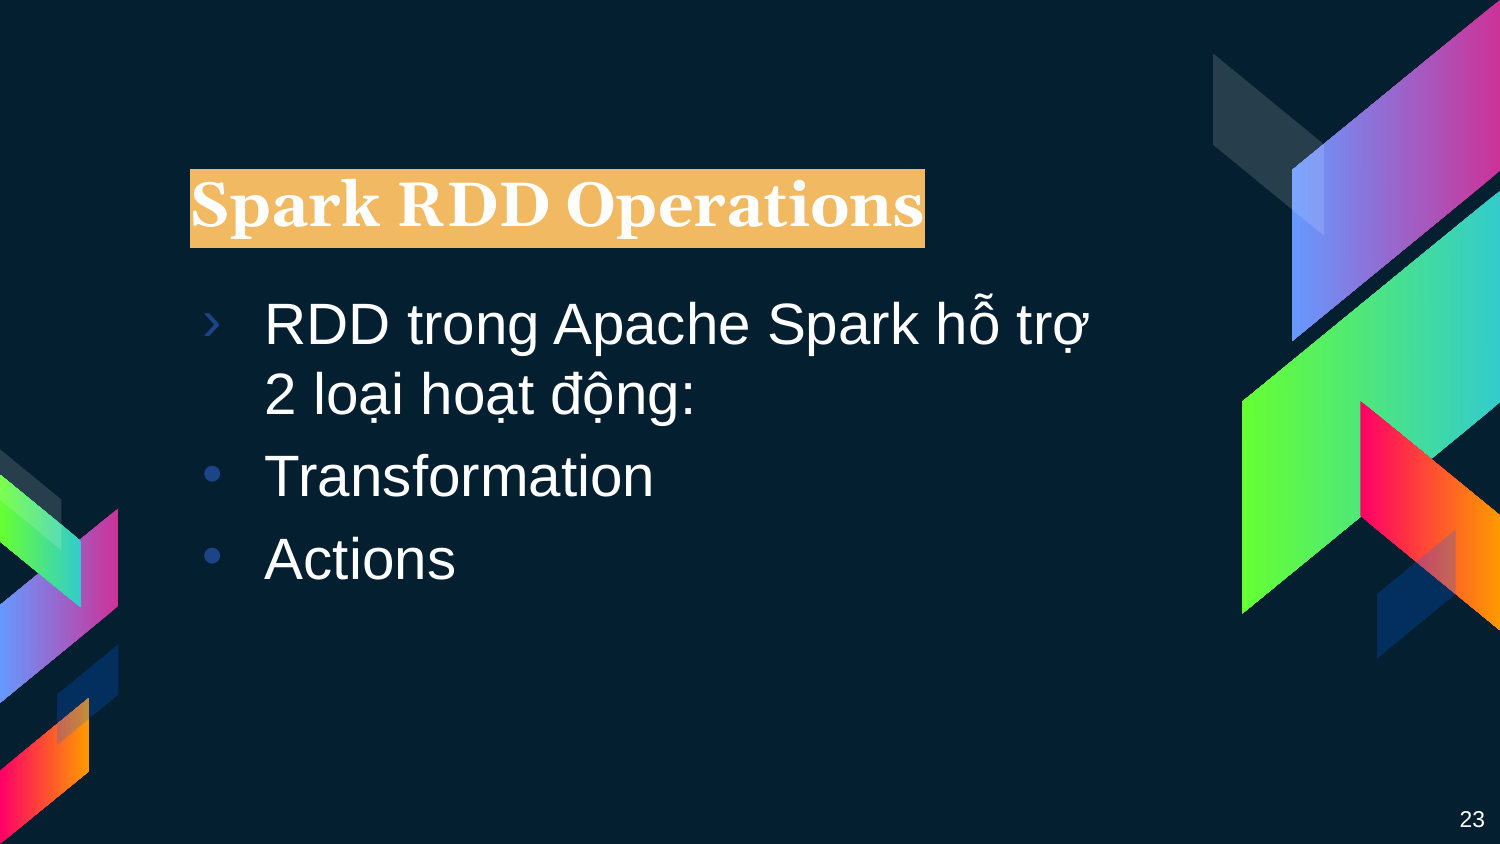

# Spark RDD Operations
RDD trong Apache Spark hỗ trợ 2 loại hoạt động:
Transformation
Actions

23